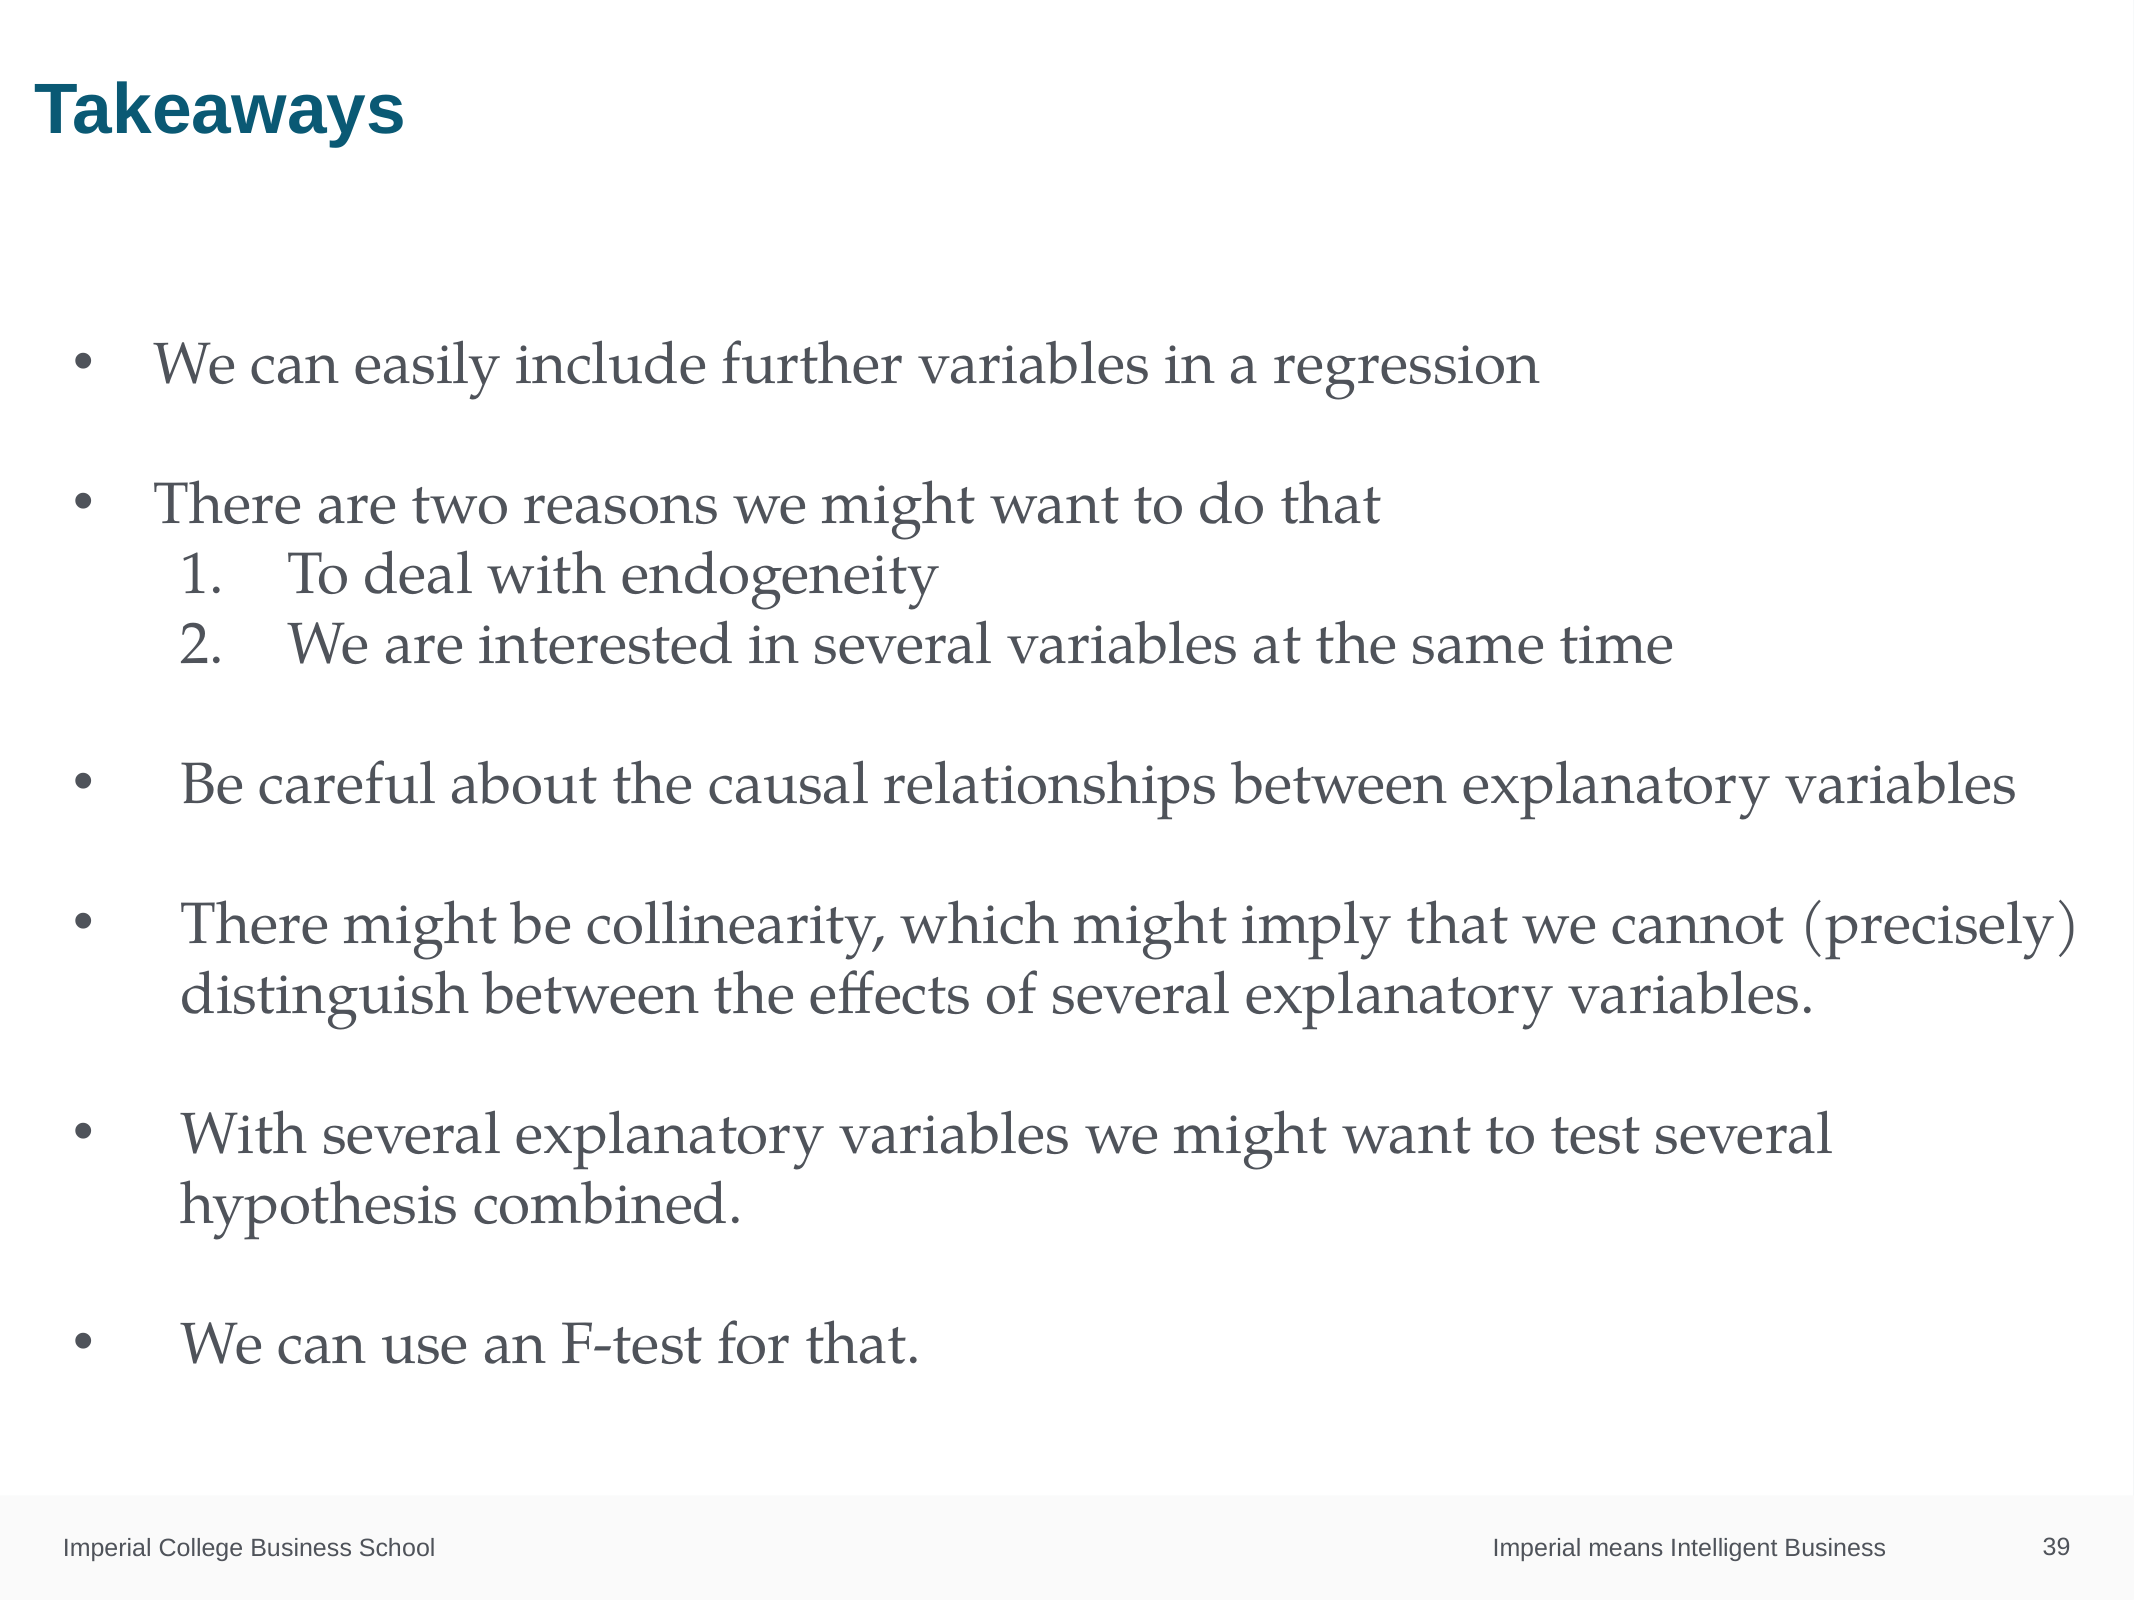

Takeaways
We can easily include further variables in a regression

There are two reasons we might want to do that
To deal with endogeneity
We are interested in several variables at the same time

Be careful about the causal relationships between explanatory variables

There might be collinearity, which might imply that we cannot (precisely) distinguish between the effects of several explanatory variables.

With several explanatory variables we might want to test several hypothesis combined.

We can use an F-test for that.